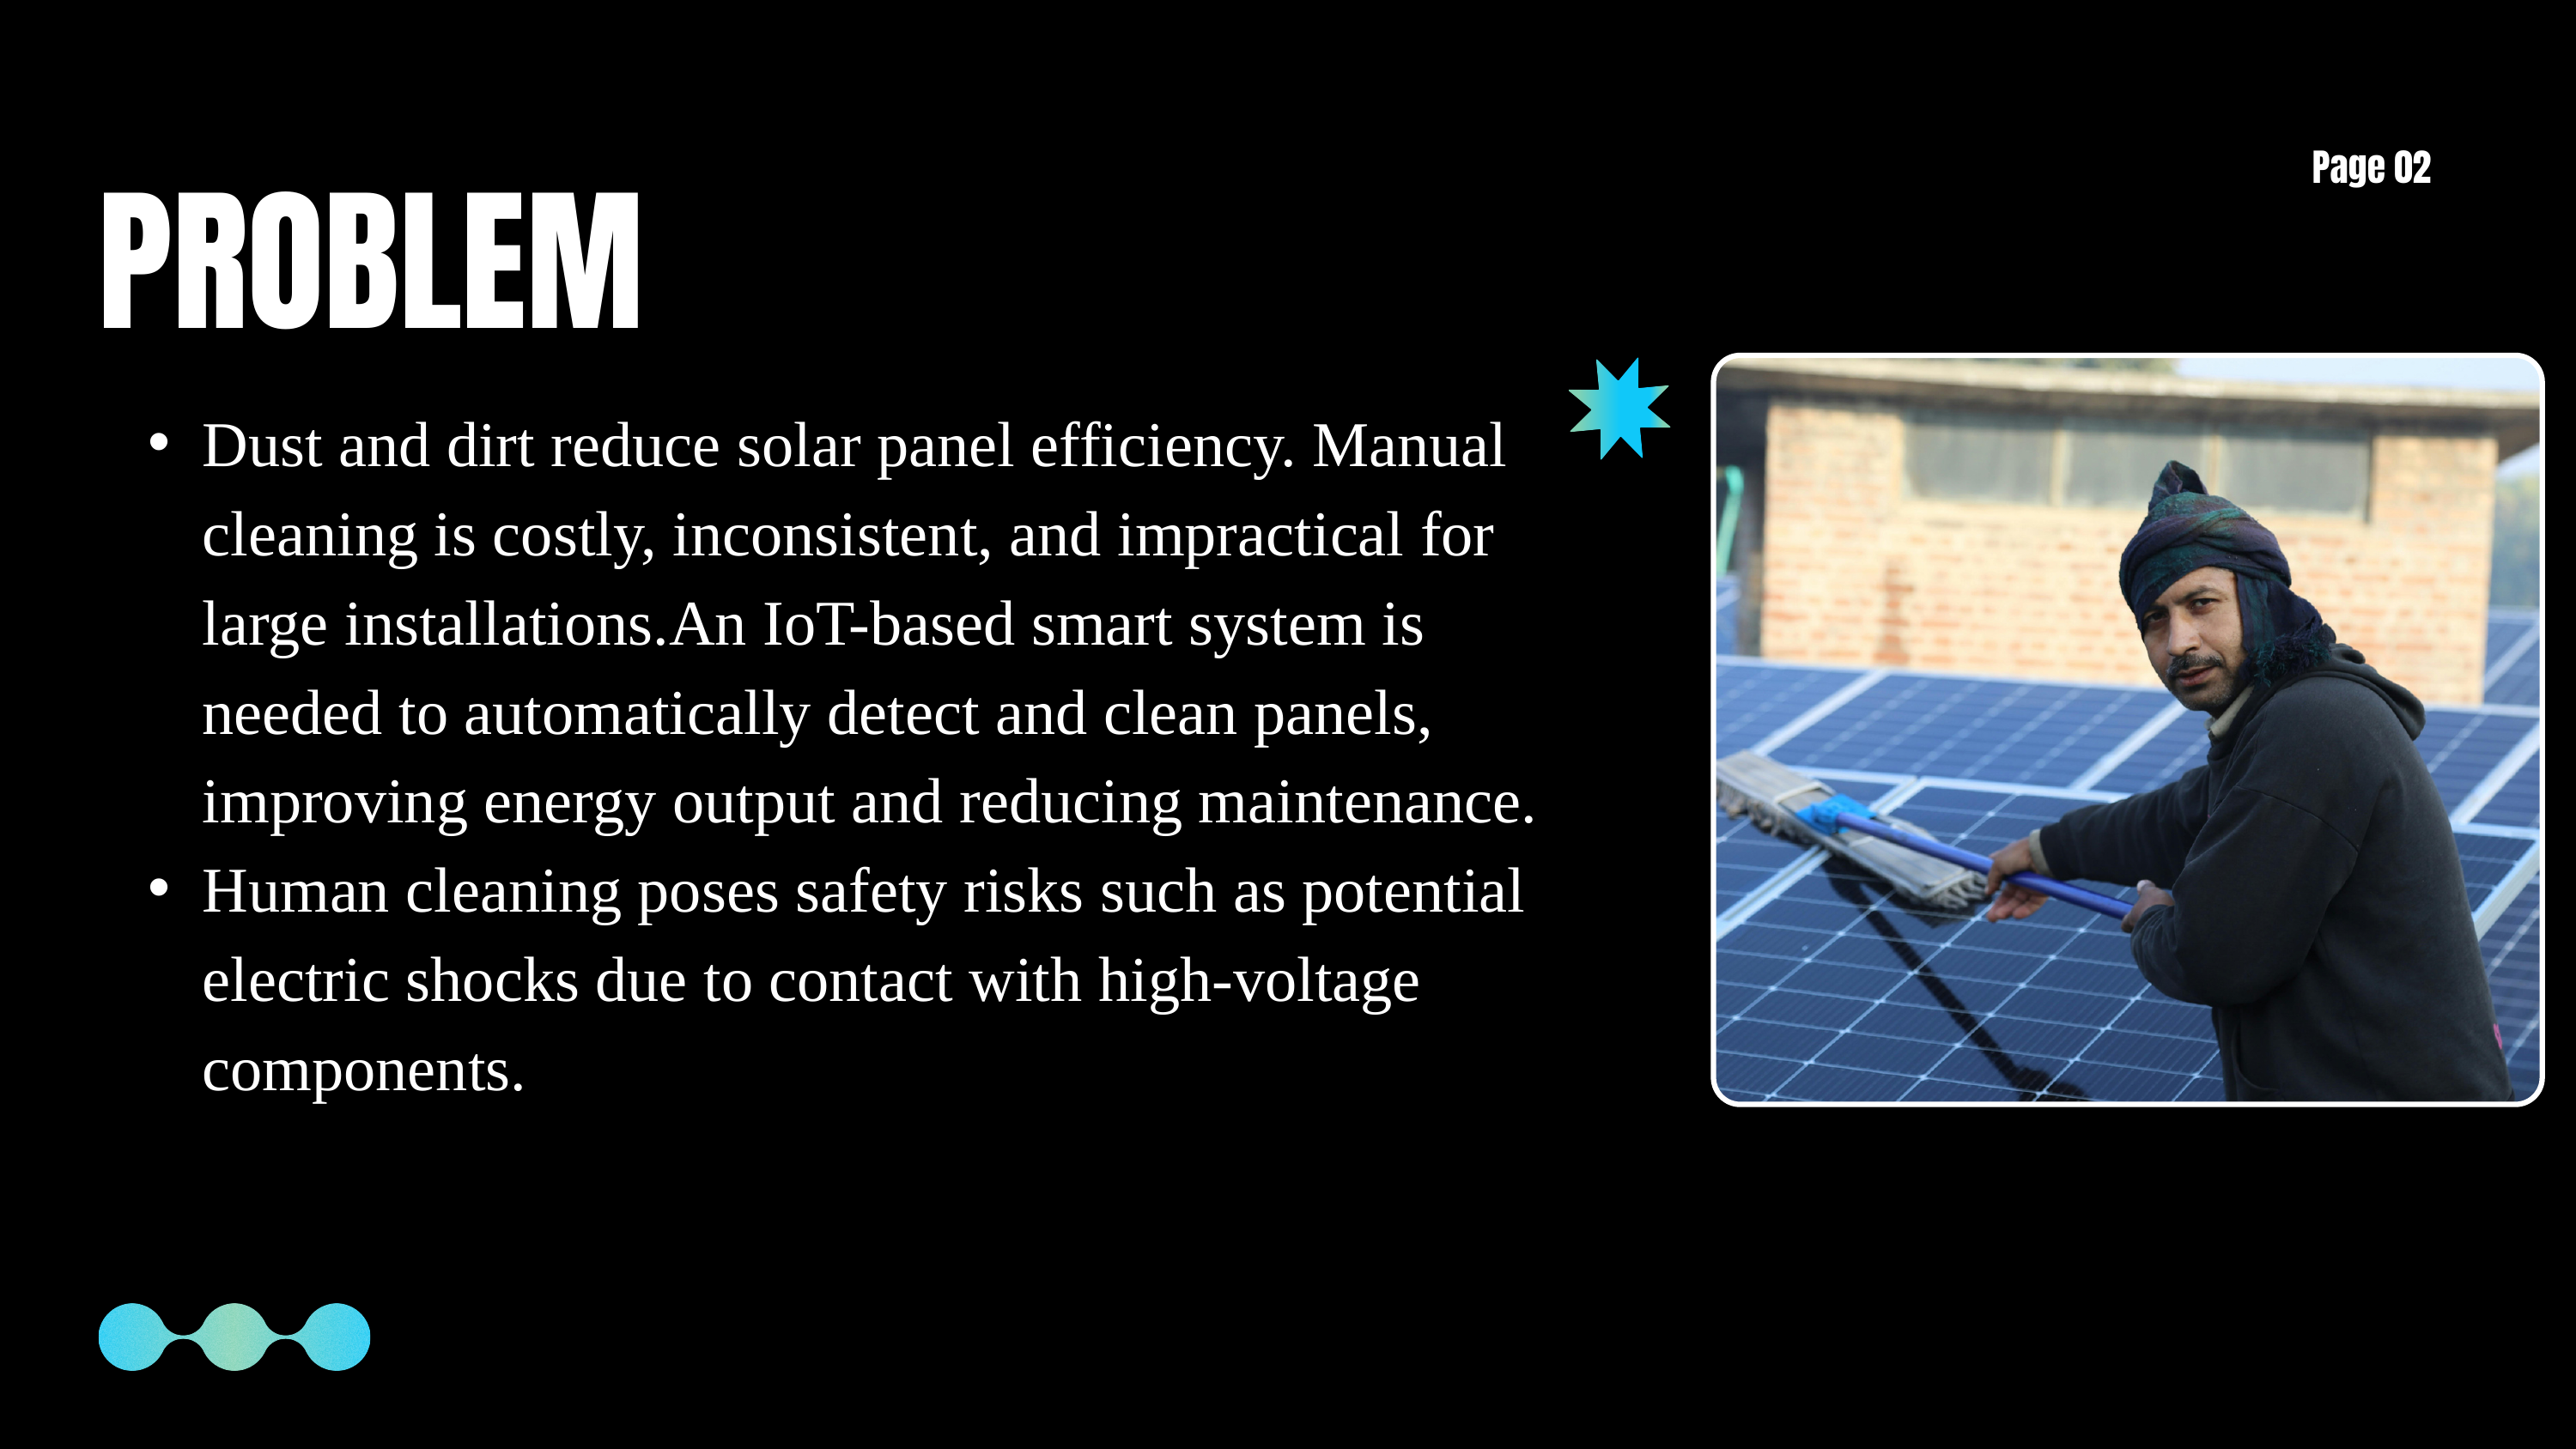

Page 02
PROBLEM

Dust and dirt reduce solar panel efficiency. Manual cleaning is costly, inconsistent, and impractical for large installations.An IoT-based smart system is needed to automatically detect and clean panels, improving energy output and reducing maintenance.
Human cleaning poses safety risks such as potential electric shocks due to contact with high-voltage components.